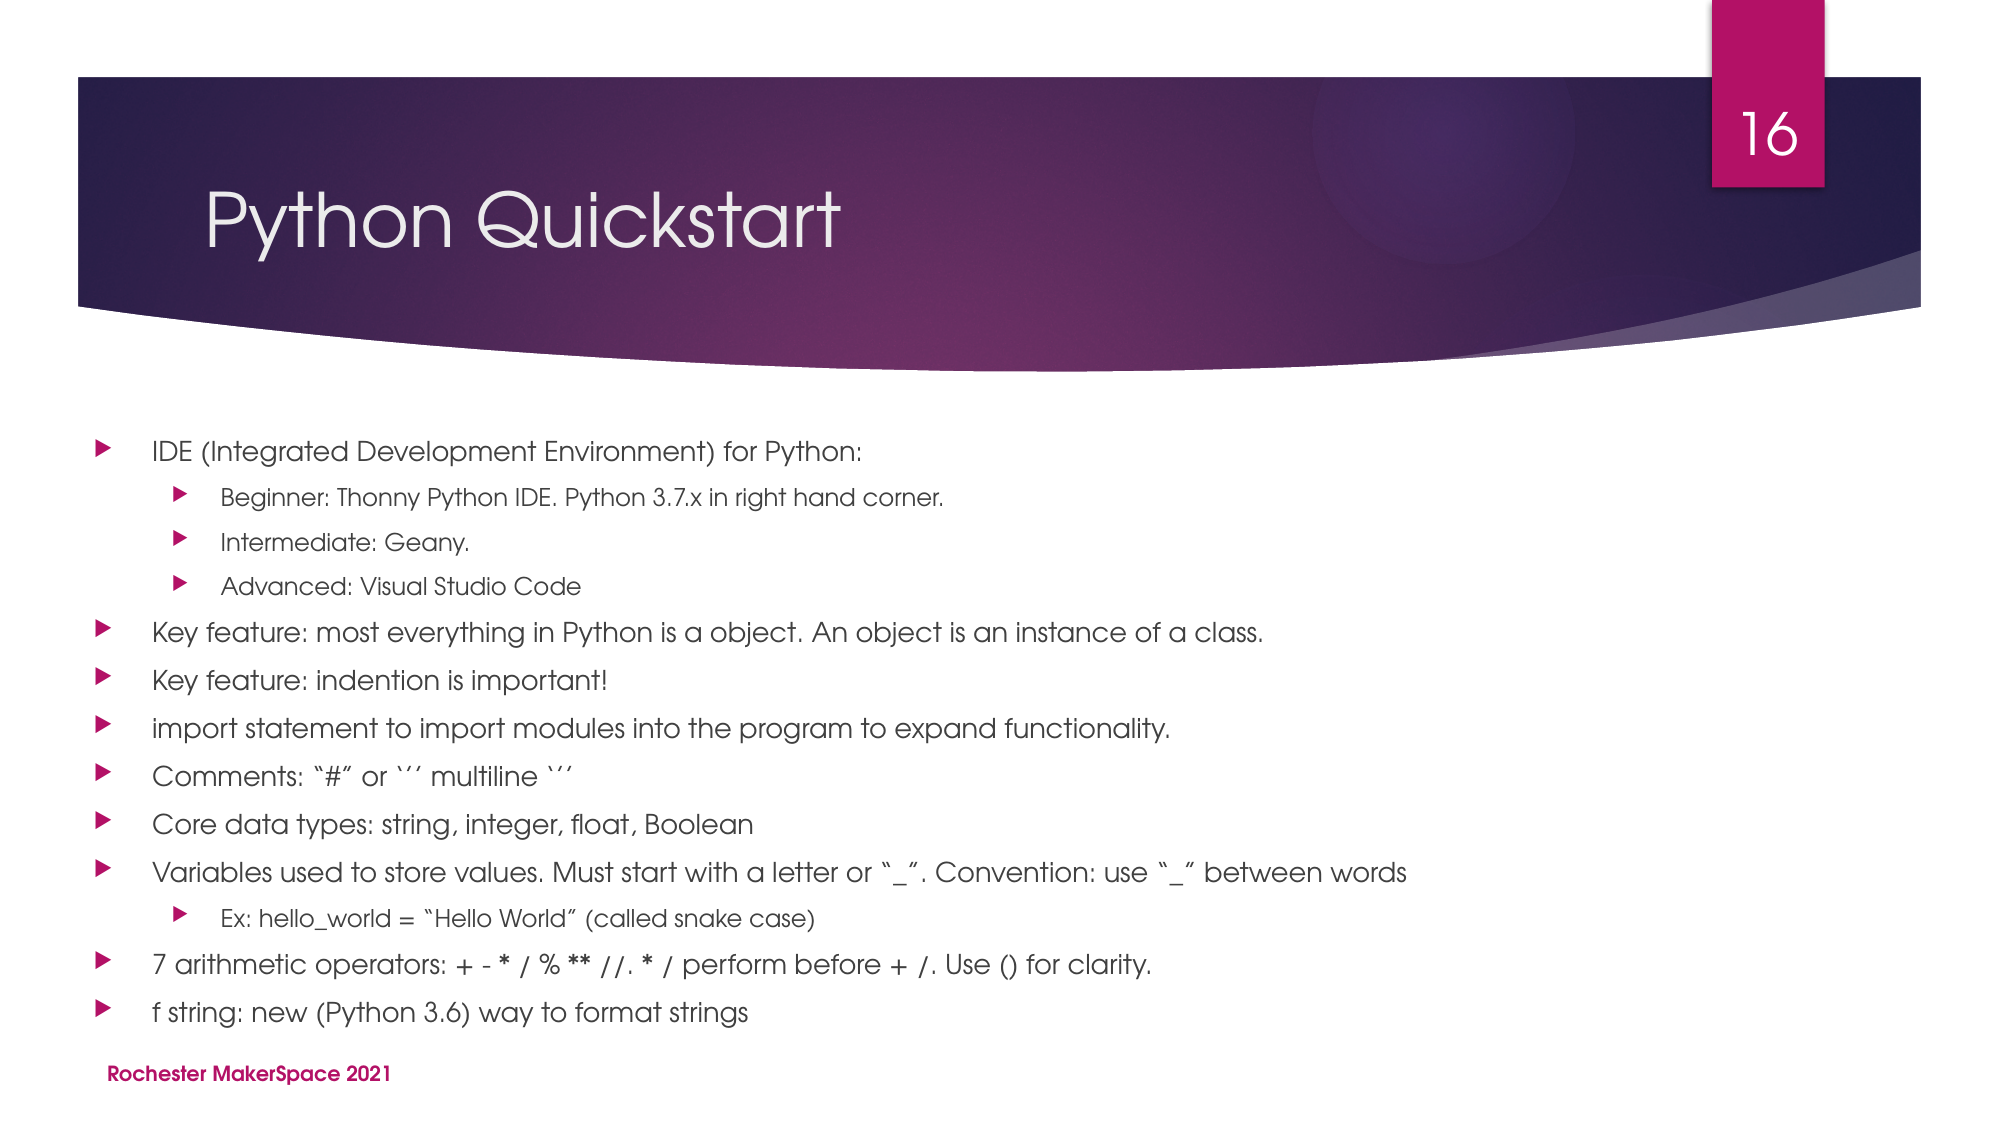

16
# Python Quickstart
IDE (Integrated Development Environment) for Python:
Beginner: Thonny Python IDE. Python 3.7.x in right hand corner.
Intermediate: Geany.
Advanced: Visual Studio Code
Key feature: most everything in Python is a object. An object is an instance of a class.
Key feature: indention is important!
import statement to import modules into the program to expand functionality.
Comments: “#” or ‘’’ multiline ‘’’
Core data types: string, integer, float, Boolean
Variables used to store values. Must start with a letter or “_”. Convention: use “_” between words
Ex: hello_world = “Hello World” (called snake case)
7 arithmetic operators: + - * / % ** //. * / perform before + /. Use () for clarity.
f string: new (Python 3.6) way to format strings

Rochester MakerSpace 2021